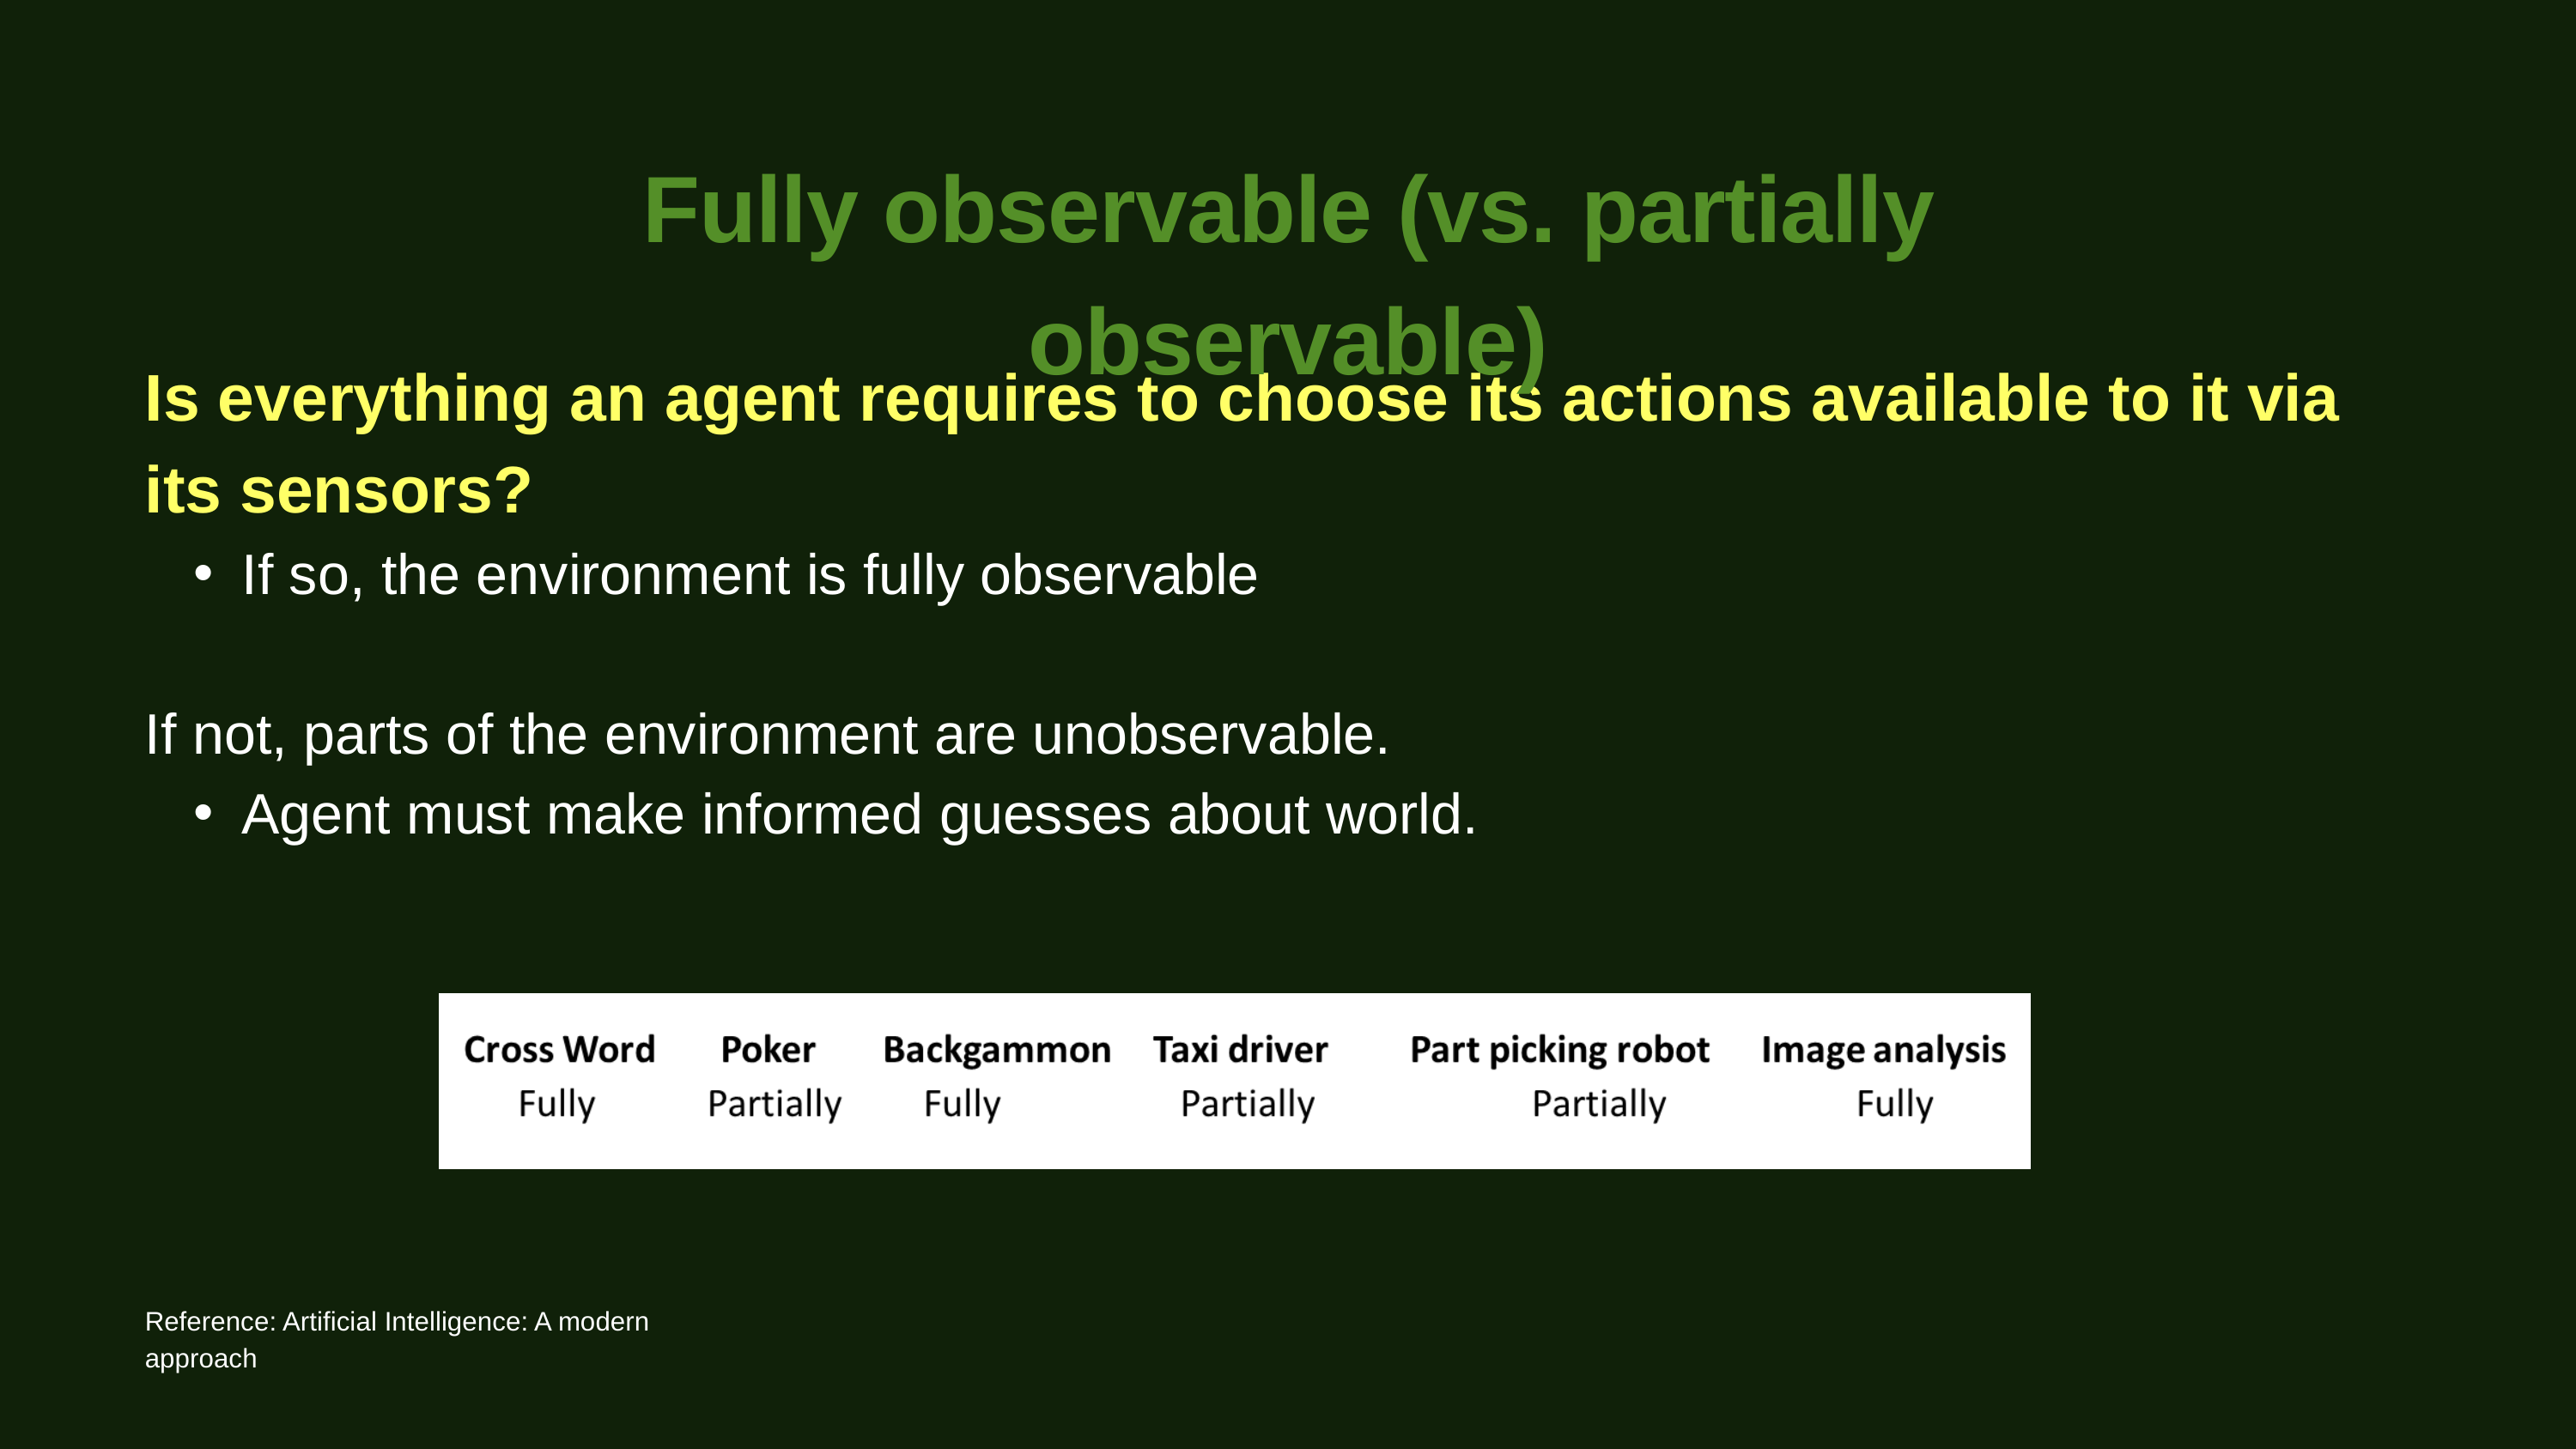

Fully observable (vs. partially observable)
Is everything an agent requires to choose its actions available to it via its sensors?
If so, the environment is fully observable

If not, parts of the environment are unobservable.
Agent must make informed guesses about world.

Reference: Artificial Intelligence: A modern approach